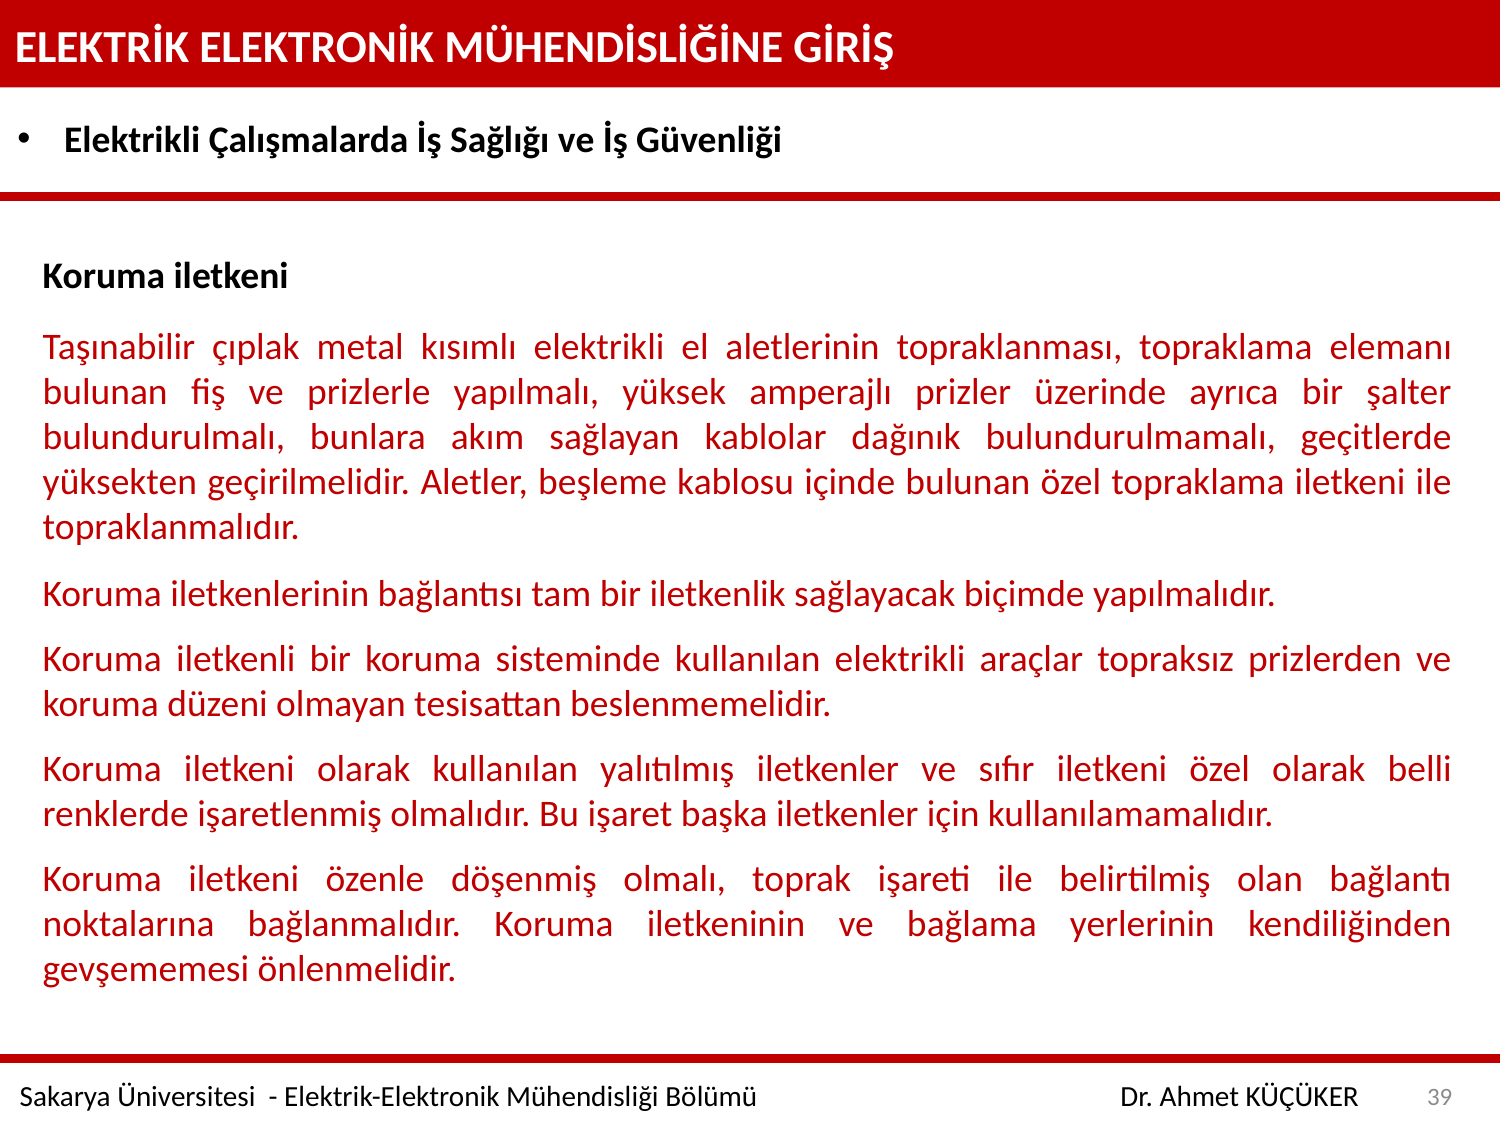

ELEKTRİK ELEKTRONİK MÜHENDİSLİĞİNE GİRİŞ

Elektrikli Çalışmalarda İş Sağlığı ve İş Güvenliği
Koruma iletkeni

Taşınabilir çıplak metal kısımlı elektrikli el aletlerinin topraklanması, topraklama elemanı bulunan fiş ve prizlerle yapılmalı, yüksek amperajlı prizler üzerinde ayrıca bir şalter bulundurulmalı, bunlara akım sağlayan kablolar dağınık bulundurulmamalı, geçitlerde yüksekten geçirilmelidir. Aletler, beşleme kablosu içinde bulunan özel topraklama iletkeni ile topraklanmalıdır.
Koruma iletkenlerinin bağlantısı tam bir iletkenlik sağlayacak biçimde yapılmalıdır.

Koruma iletkenli bir koruma sisteminde kullanılan elektrikli araçlar topraksız prizlerden ve koruma düzeni olmayan tesisattan beslenmemelidir.

Koruma iletkeni olarak kullanılan yalıtılmış iletkenler ve sıfır iletkeni özel olarak belli renklerde işaretlenmiş olmalıdır. Bu işaret başka iletkenler için kullanılamamalıdır.

Koruma iletkeni özenle döşenmiş olmalı, toprak işareti ile belirtilmiş olan bağlantı noktalarına bağlanmalıdır. Koruma iletkeninin ve bağlama yerlerinin kendiliğinden gevşememesi önlenmelidir.
39
Sakarya Üniversitesi  - Elektrik-Elektronik Mühendisliği Bölümü
Dr. Ahmet KÜÇÜKER